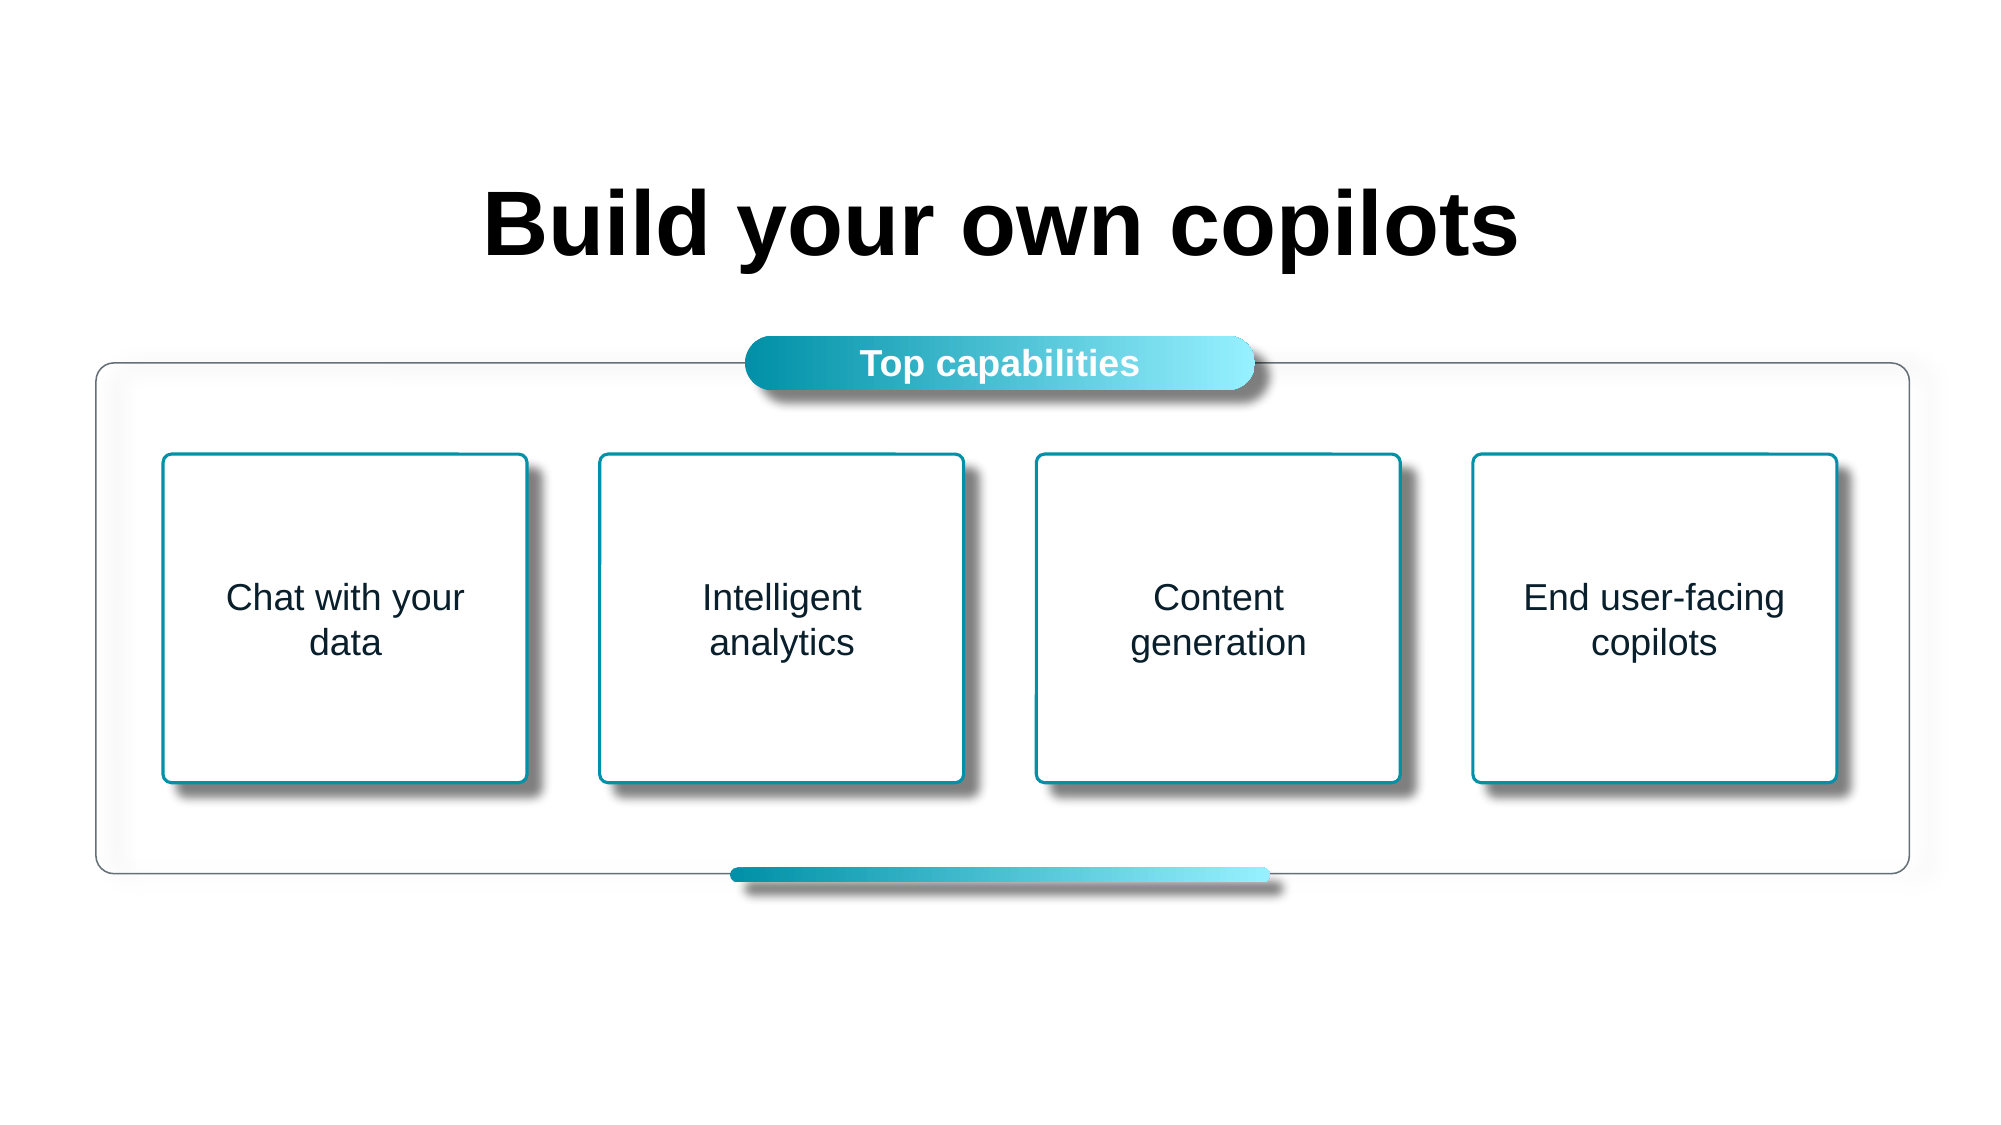

Build your own copilots
Top capabilities

Chat with your data
Intelligent analytics
Content generation
End user-facing copilots